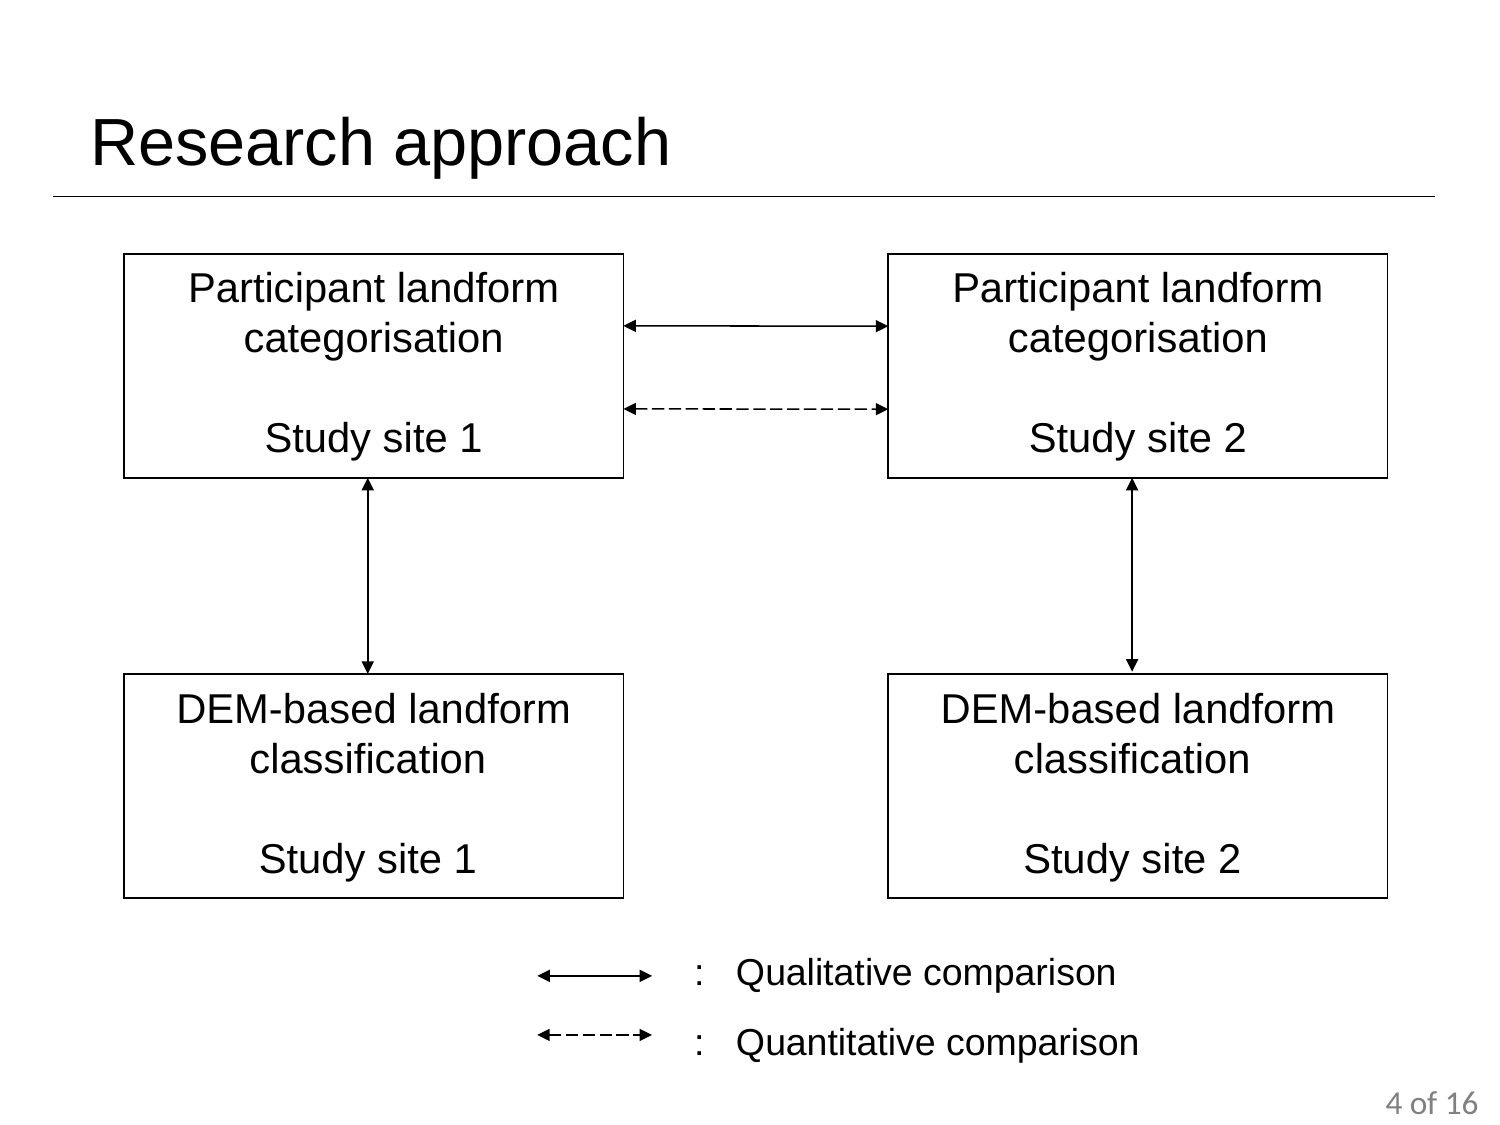

# Research approach
Participant landform categorisation

Study site 1
Participant landform categorisation

Study site 2
DEM-based landform classification

Study site 1
DEM-based landform classification

Study site 2
:   Qualitative comparison
:   Quantitative comparison
4 of 16